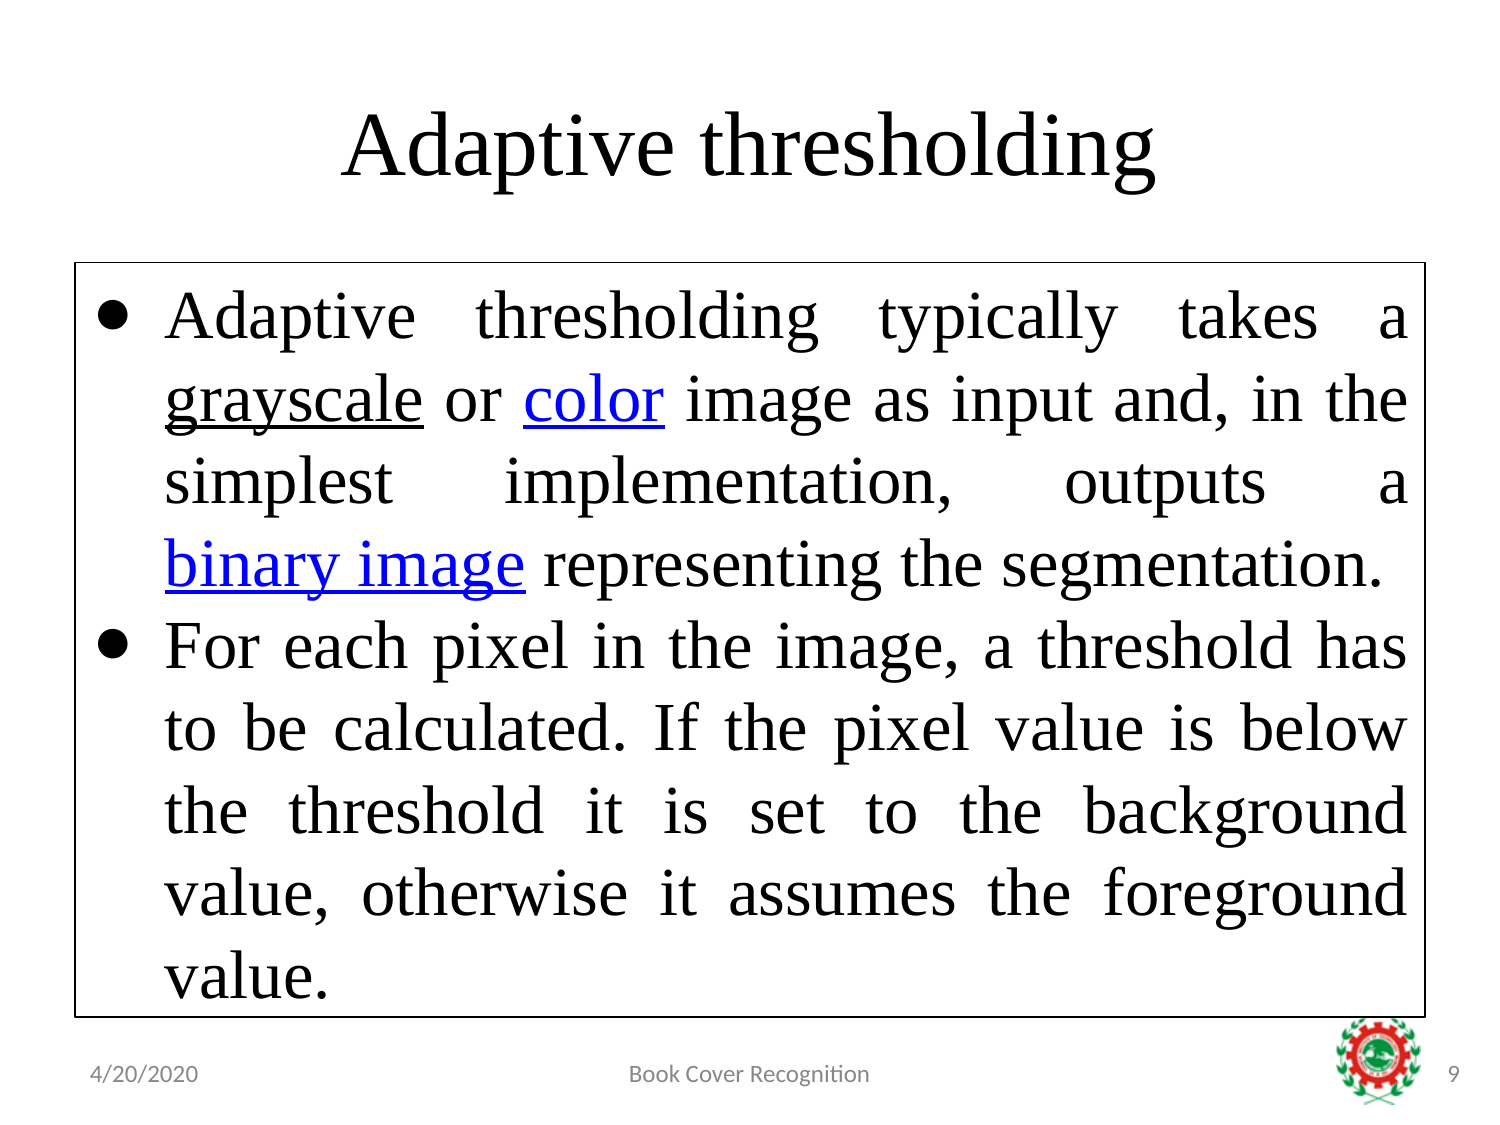

Adaptive thresholding
Adaptive thresholding typically takes a grayscale or color image as input and, in the simplest implementation, outputs a binary image representing the segmentation.
For each pixel in the image, a threshold has to be calculated. If the pixel value is below the threshold it is set to the background value, otherwise it assumes the foreground value.
4/20/2020
Book Cover Recognition

9